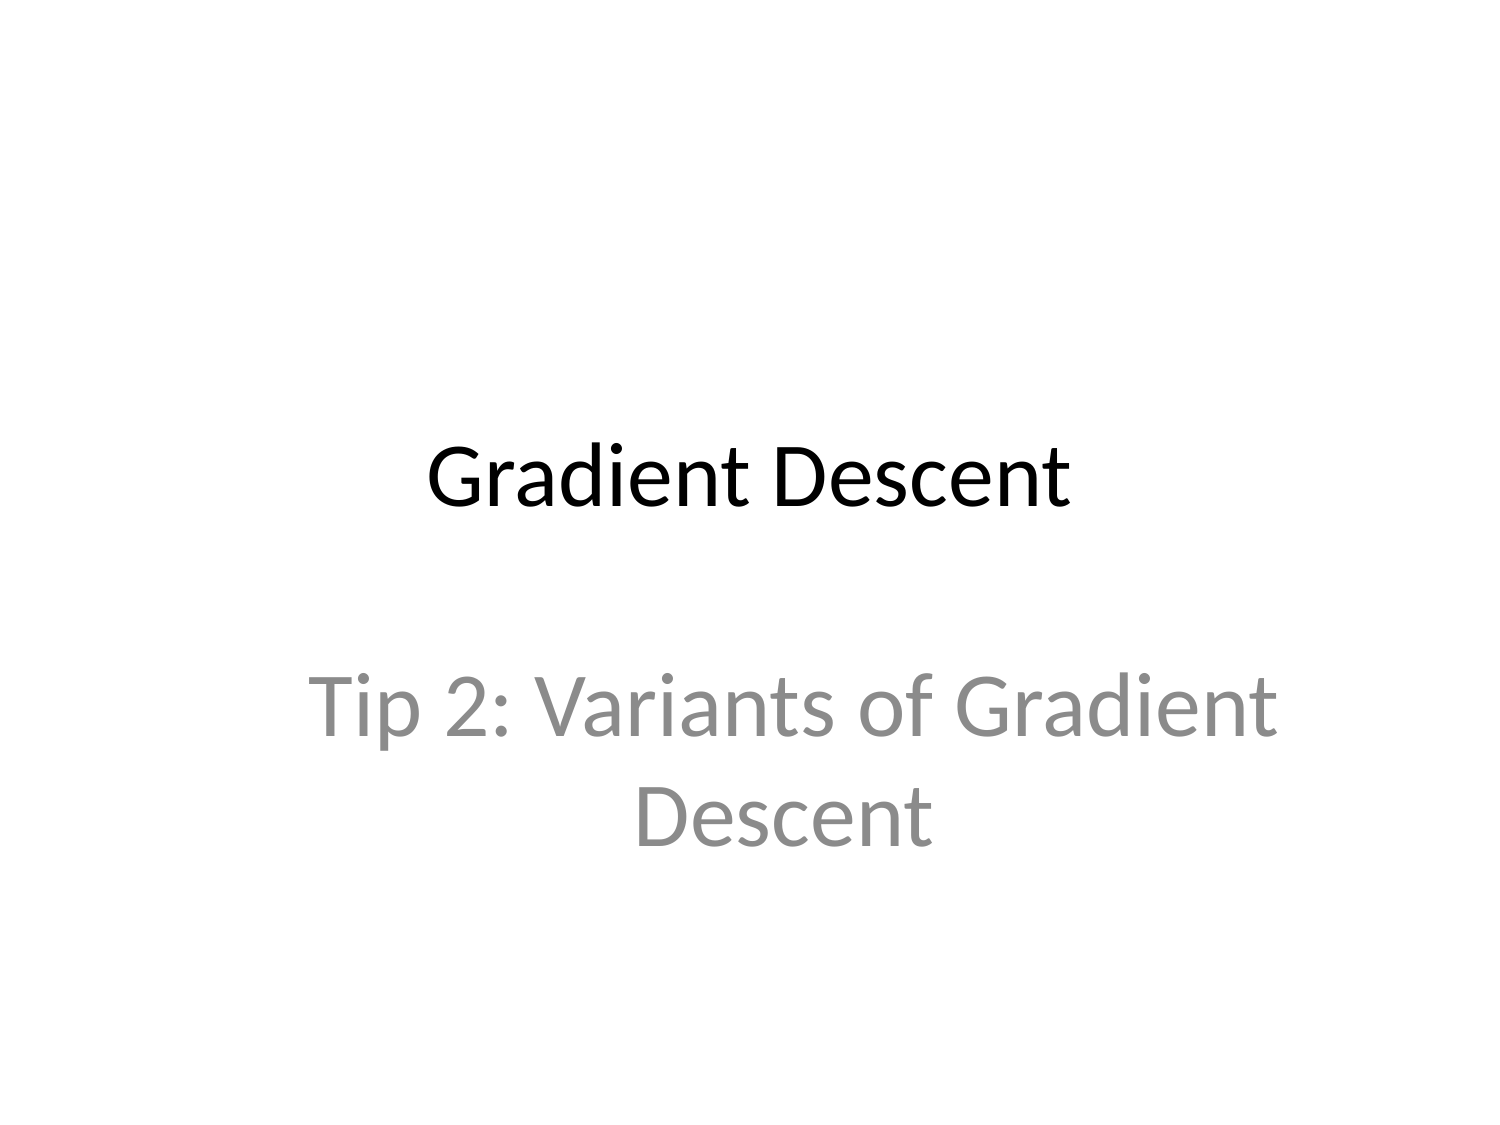

# Gradient Descent
Tip 2: Variants of Gradient Descent